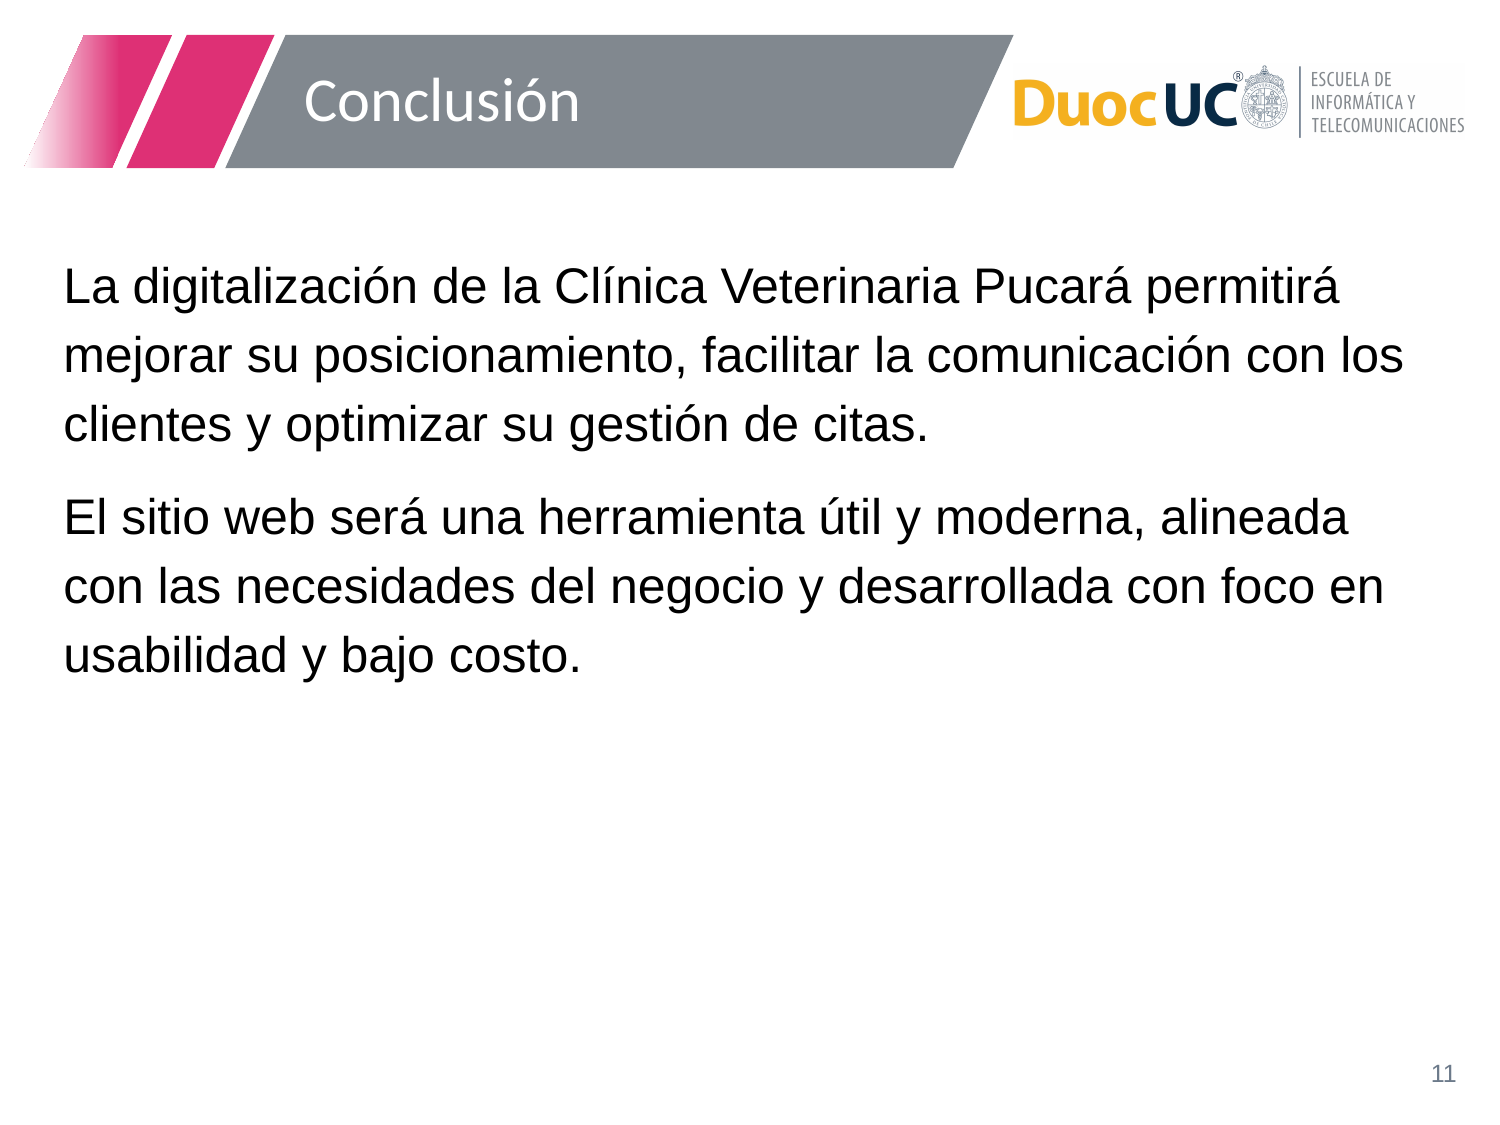

# Conclusión
La digitalización de la Clínica Veterinaria Pucará permitirá mejorar su posicionamiento, facilitar la comunicación con los clientes y optimizar su gestión de citas.
El sitio web será una herramienta útil y moderna, alineada con las necesidades del negocio y desarrollada con foco en usabilidad y bajo costo.